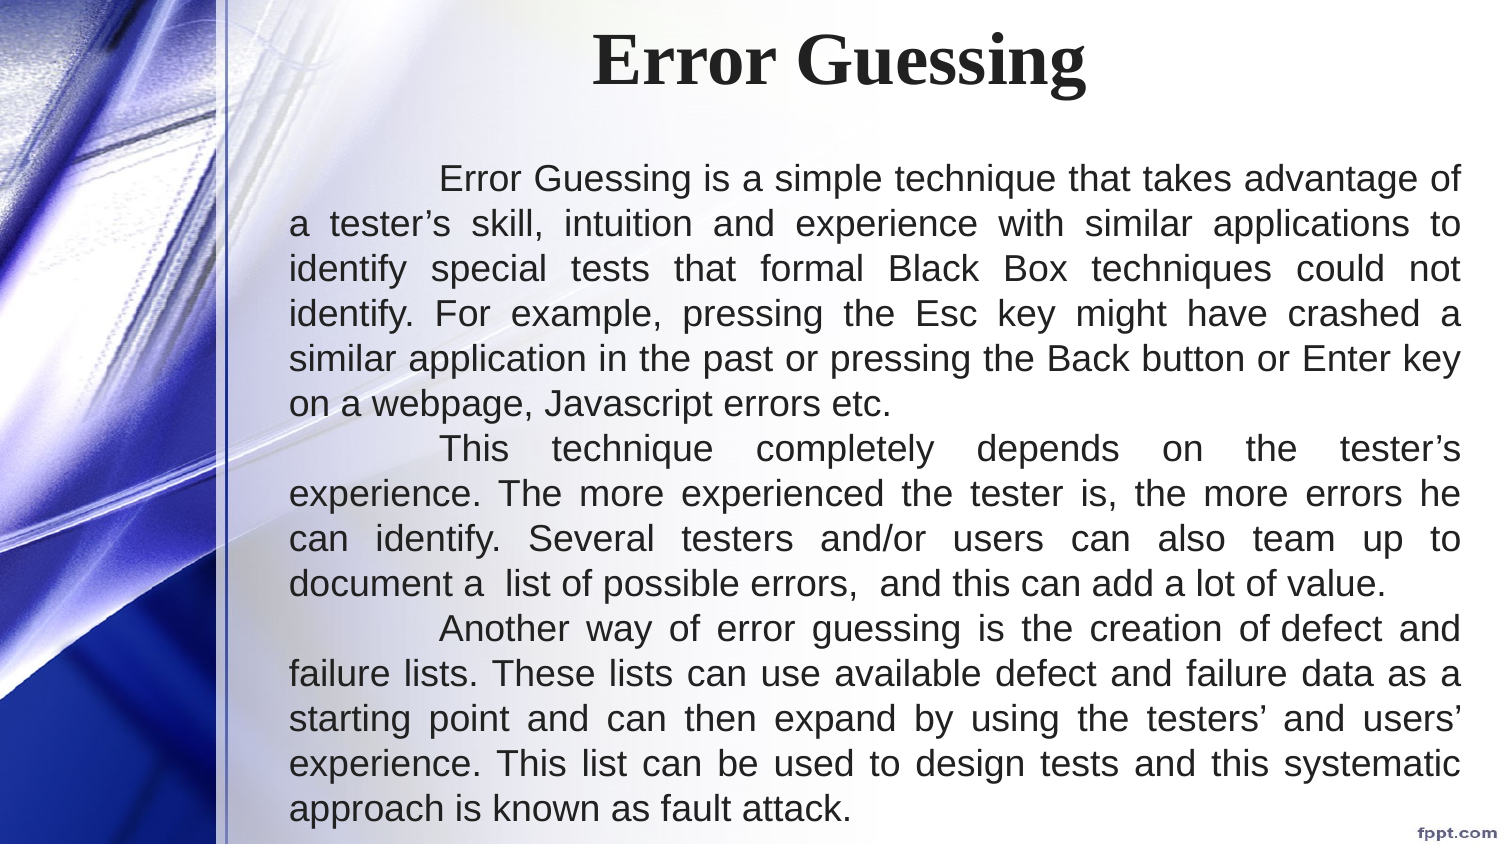

Error Guessing

	Error Guessing is a simple technique that takes advantage of a tester’s skill, intuition and experience with similar applications to identify special tests that formal Black Box techniques could not identify. For example, pressing the Esc key might have crashed a similar application in the past or pressing the Back button or Enter key on a webpage, Javascript errors etc.
	This technique completely depends on the tester’s experience. The more experienced the tester is, the more errors he can identify. Several testers and/or users can also team up to document a  list of possible errors,  and this can add a lot of value.
	Another way of error guessing is the creation of defect and failure lists. These lists can use available defect and failure data as a starting point and can then expand by using the testers’ and users’ experience. This list can be used to design tests and this systematic approach is known as fault attack.